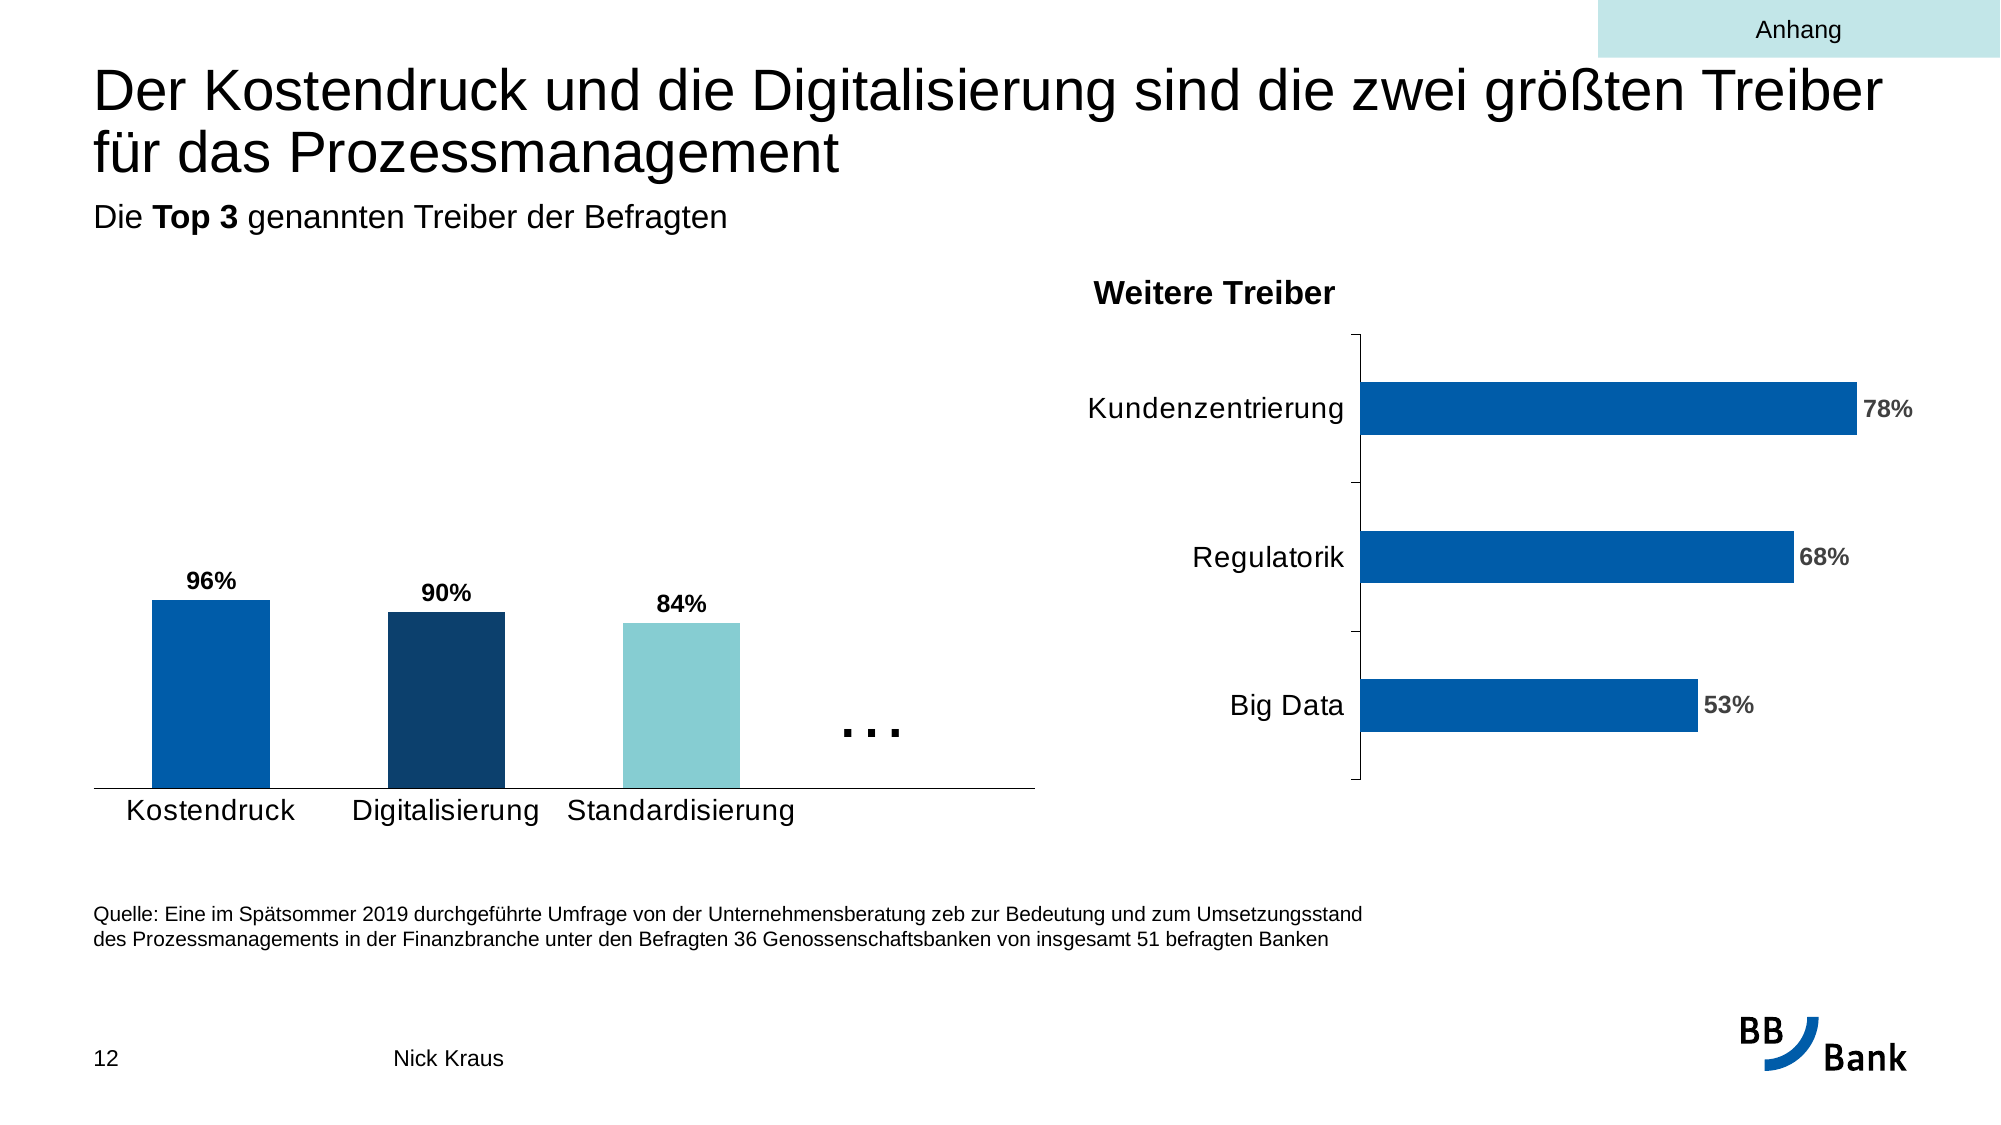

Anhang
# Der Kostendruck und die Digitalisierung sind die zwei größten Treiber für das Prozessmanagement
Die Top 3 genannten Treiber der Befragten

### Chart: Weitere Treiber

| Category | Datenreihe 1 |
|---|---|
| Big Data | 0.53 |
| Regulatorik | 0.68 |
| Kundenzentrierung | 0.78 |

### Chart

| Category | Anteil |
|---|---|
| Kostendruck | 0.96 |
| Digitalisierung | 0.9 |
| Standardisierung | 0.84 |
…
Quelle: Eine im Spätsommer 2019 durchgeführte Umfrage von der Unternehmensberatung zeb zur Bedeutung und zum Umsetzungsstand
des Prozessmanagements in der Finanzbranche unter den Befragten 36 Genossenschaftsbanken von insgesamt 51 befragten Banken
12		Nick Kraus